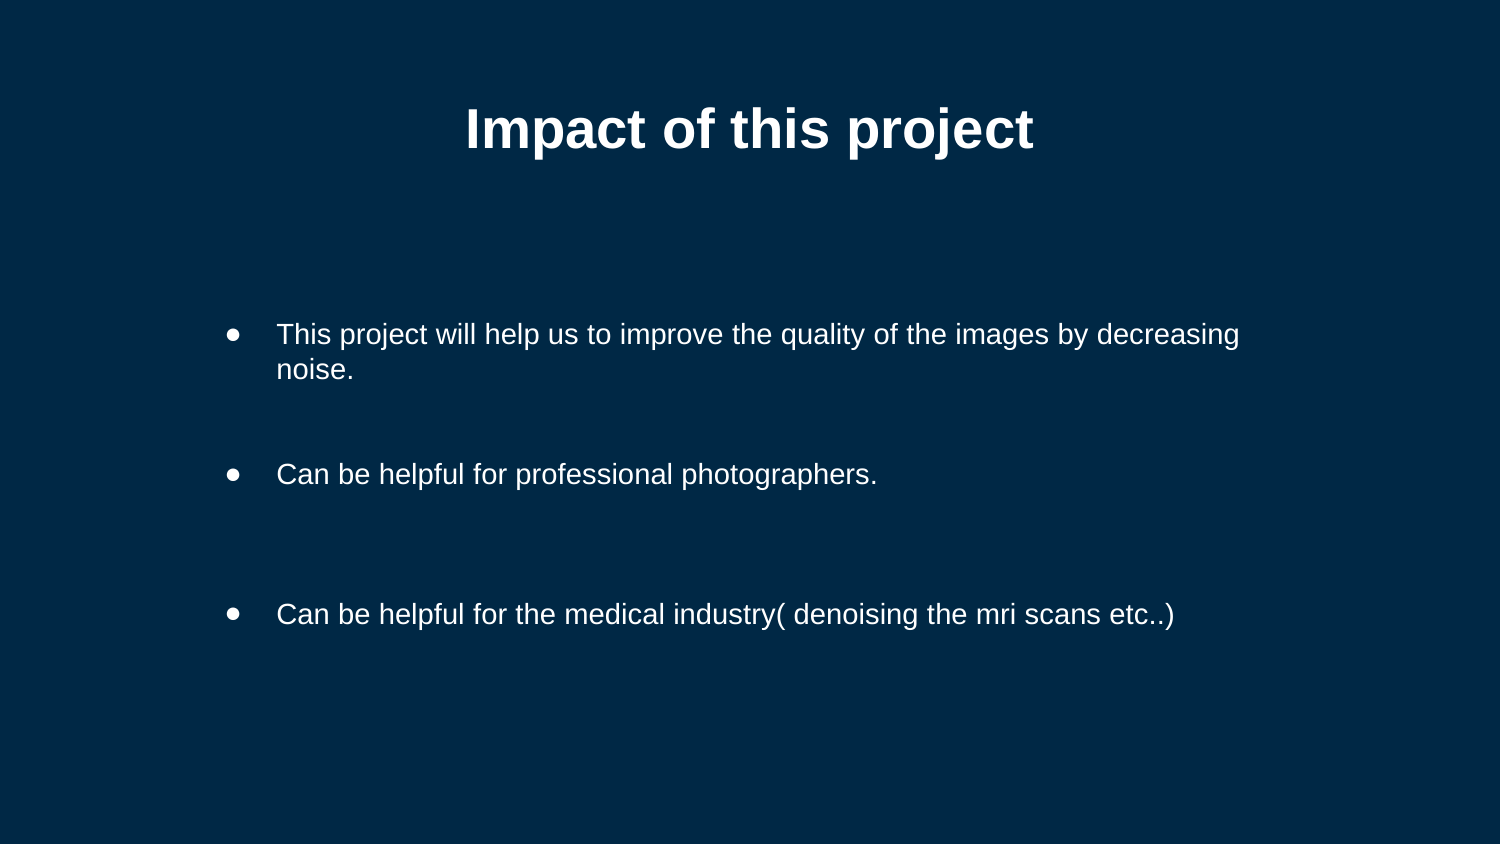

Impact of this project
This project will help us to improve the quality of the images by decreasing noise.

Can be helpful for professional photographers.

Can be helpful for the medical industry( denoising the mri scans etc..)